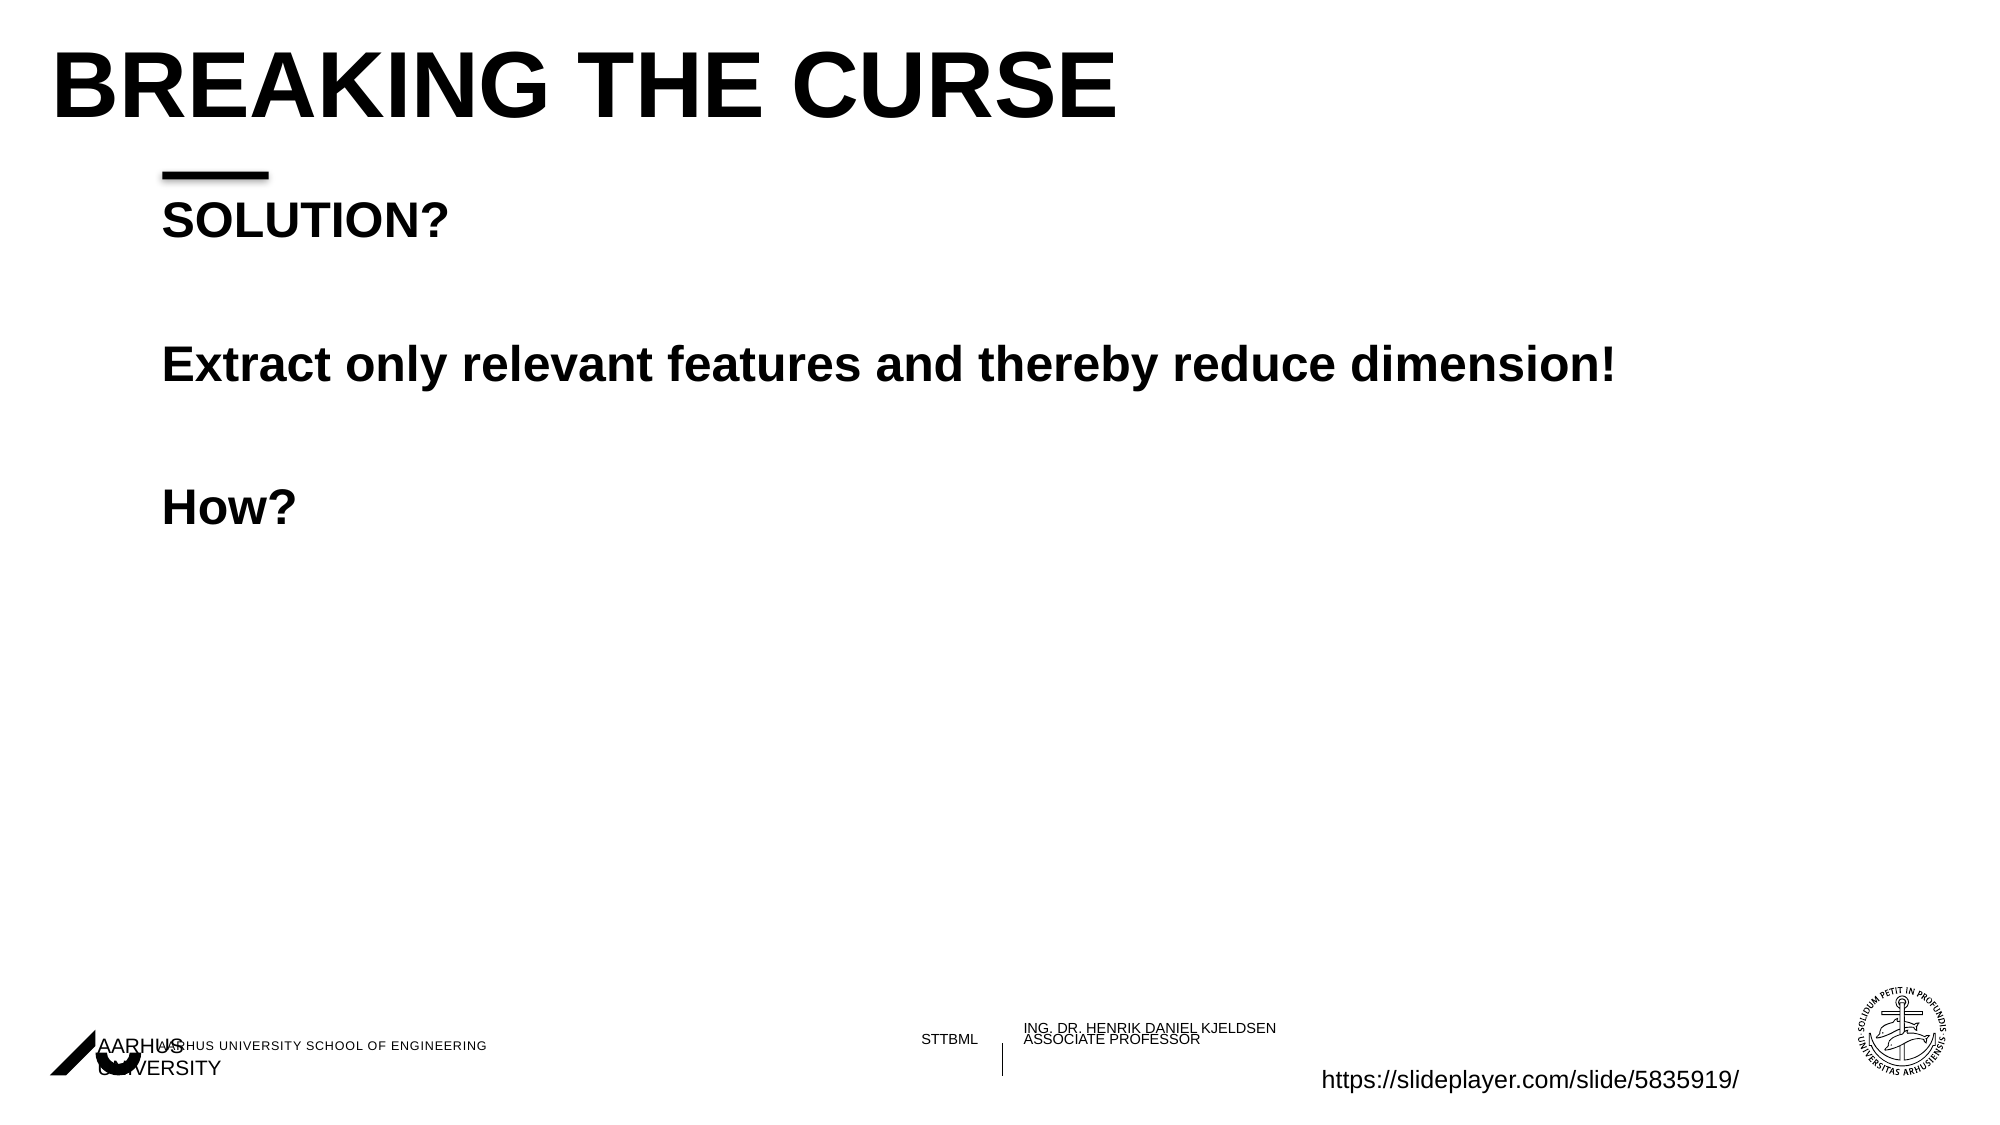

# Breaking the curse
SOLUTION?

Extract only relevant features and thereby reduce dimension!

How?

https://slideplayer.com/slide/5835919/